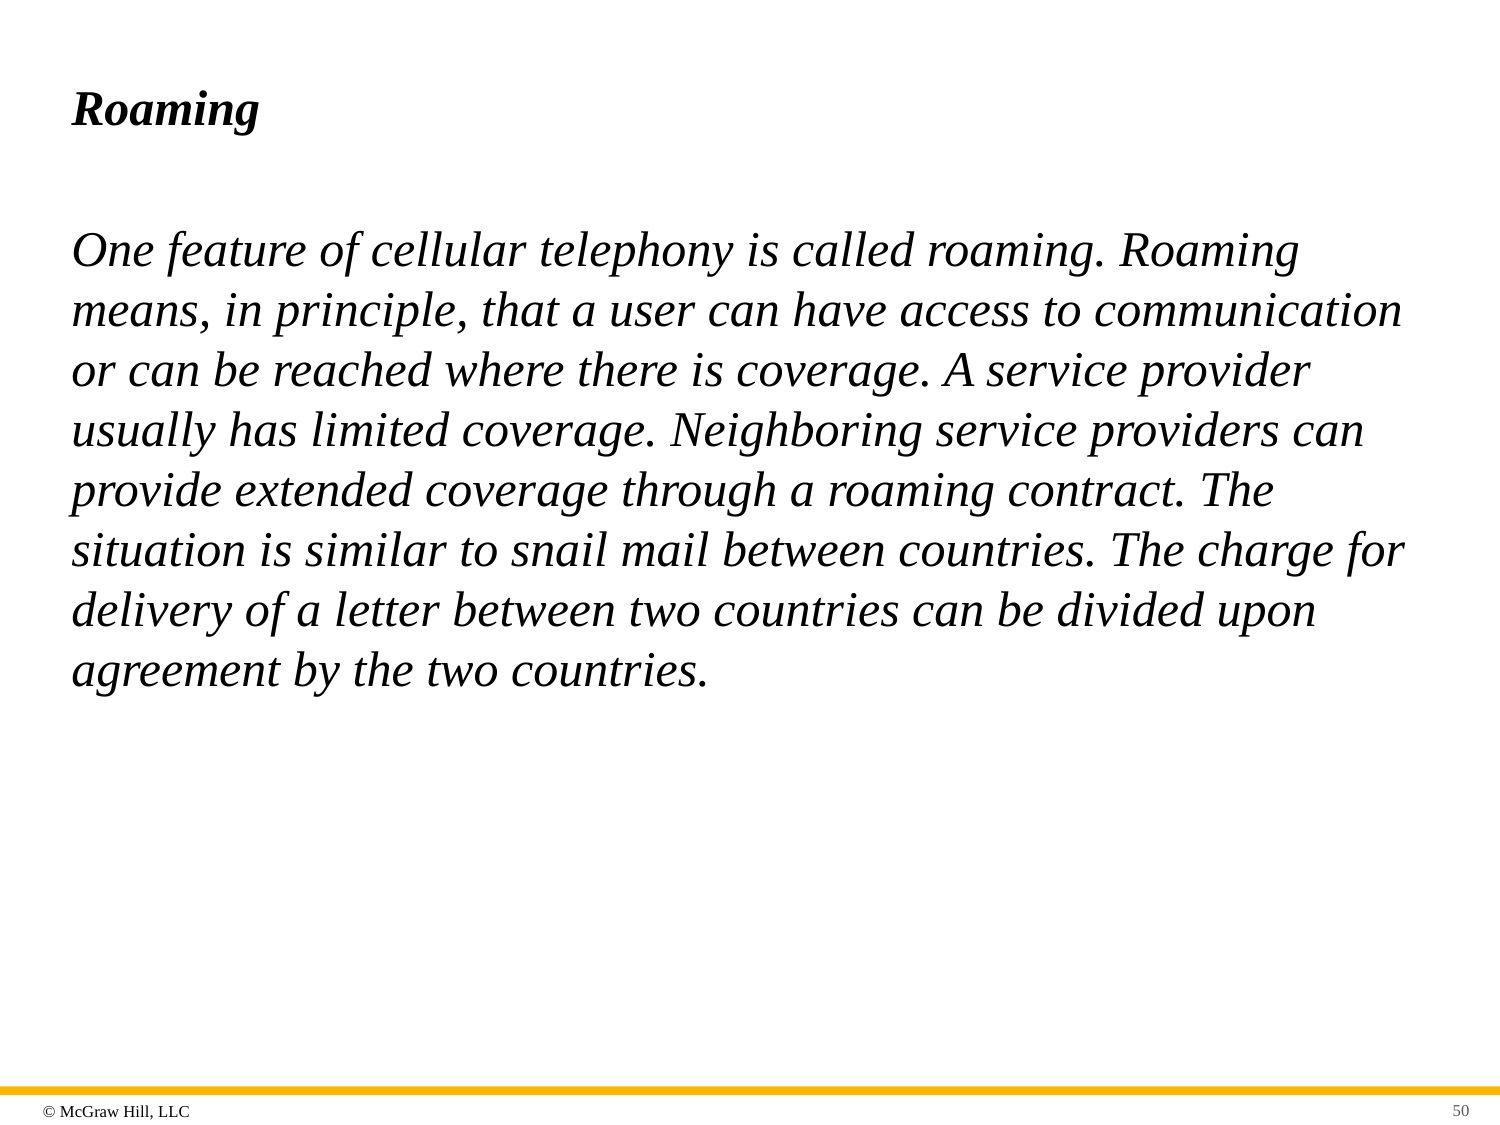

# Roaming
One feature of cellular telephony is called roaming. Roaming means, in principle, that a user can have access to communication or can be reached where there is coverage. A service provider usually has limited coverage. Neighboring service providers can provide extended coverage through a roaming contract. The situation is similar to snail mail between countries. The charge for delivery of a letter between two countries can be divided upon agreement by the two countries.
50